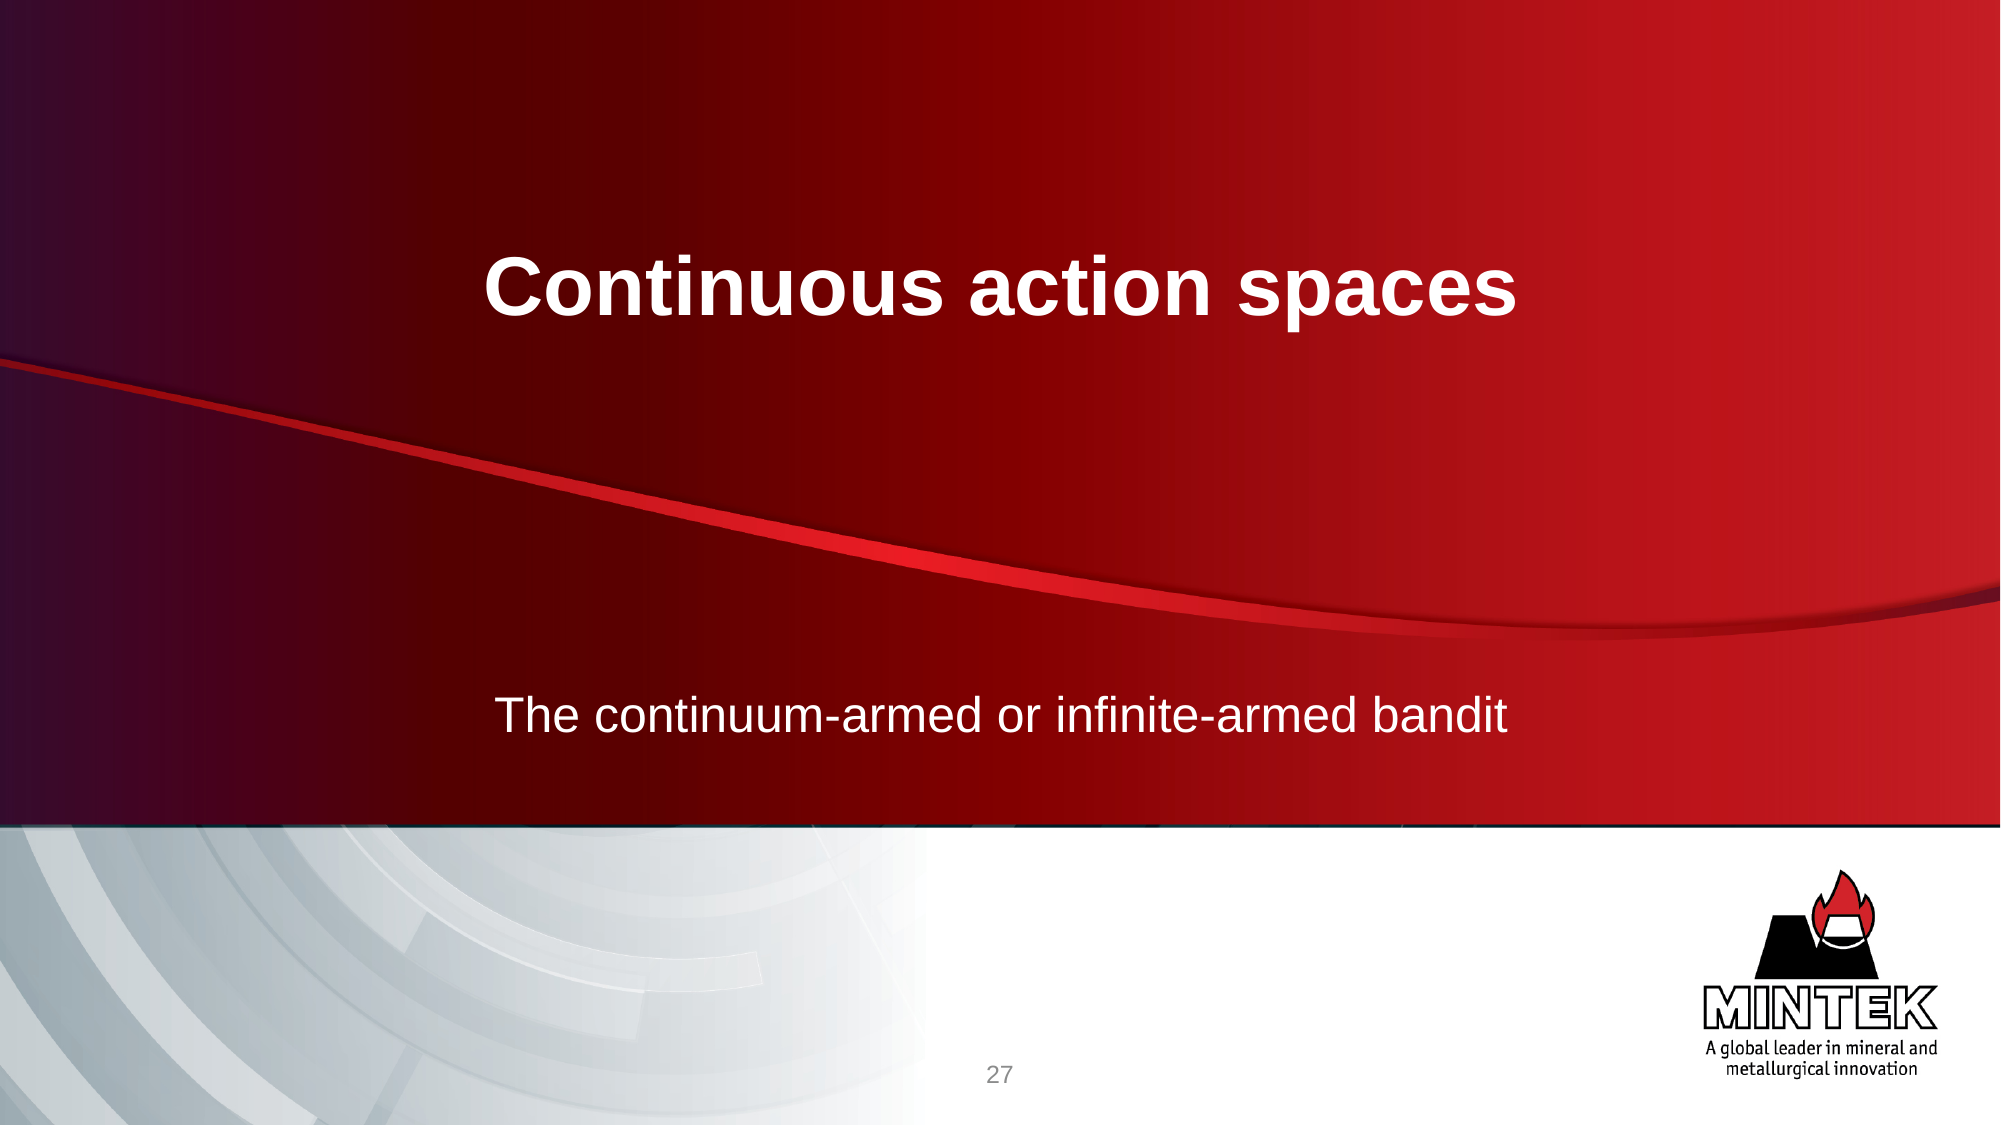

# Continuous action spaces
The continuum-armed or infinite-armed bandit
27